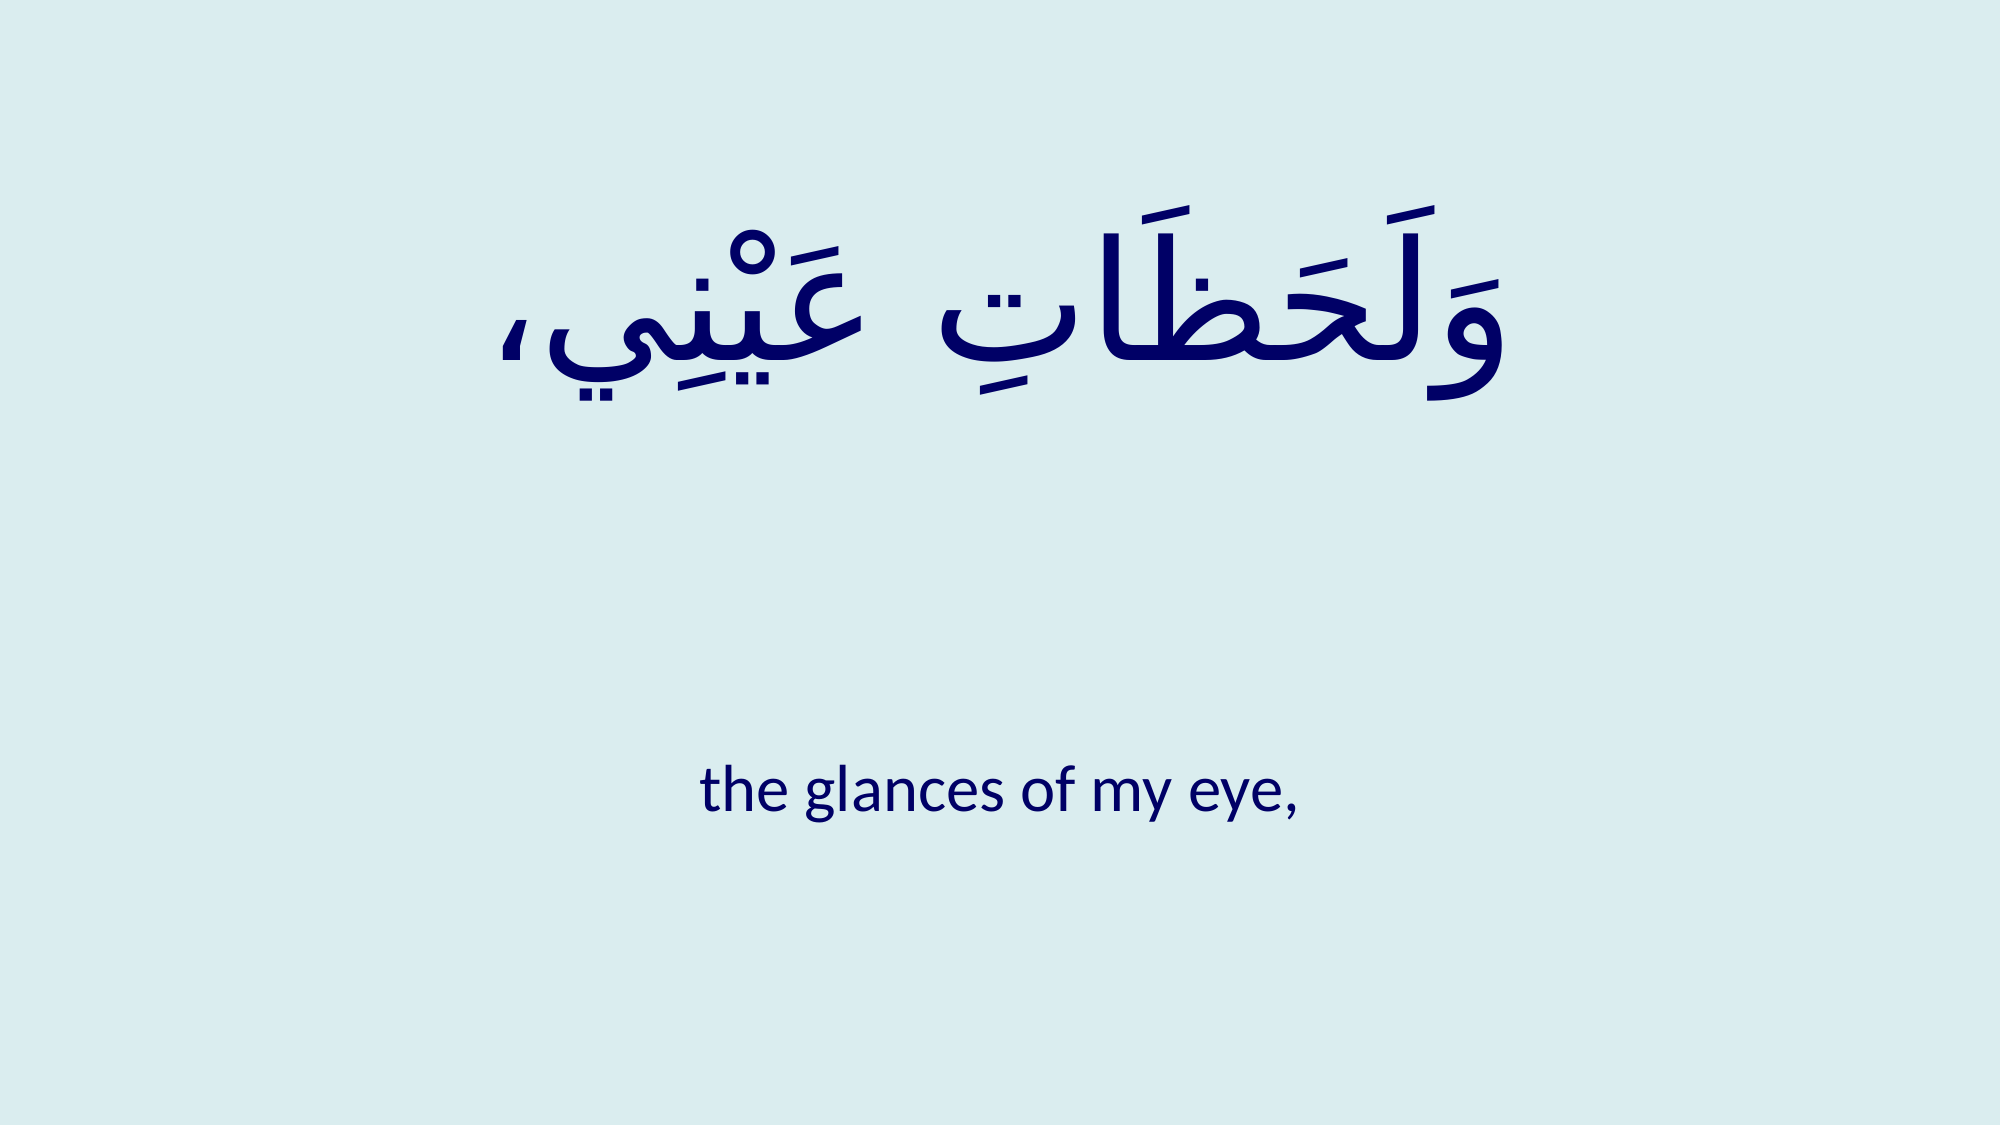

# وَلَحَظَاتِ عَيْنِي،
the glances of my eye,